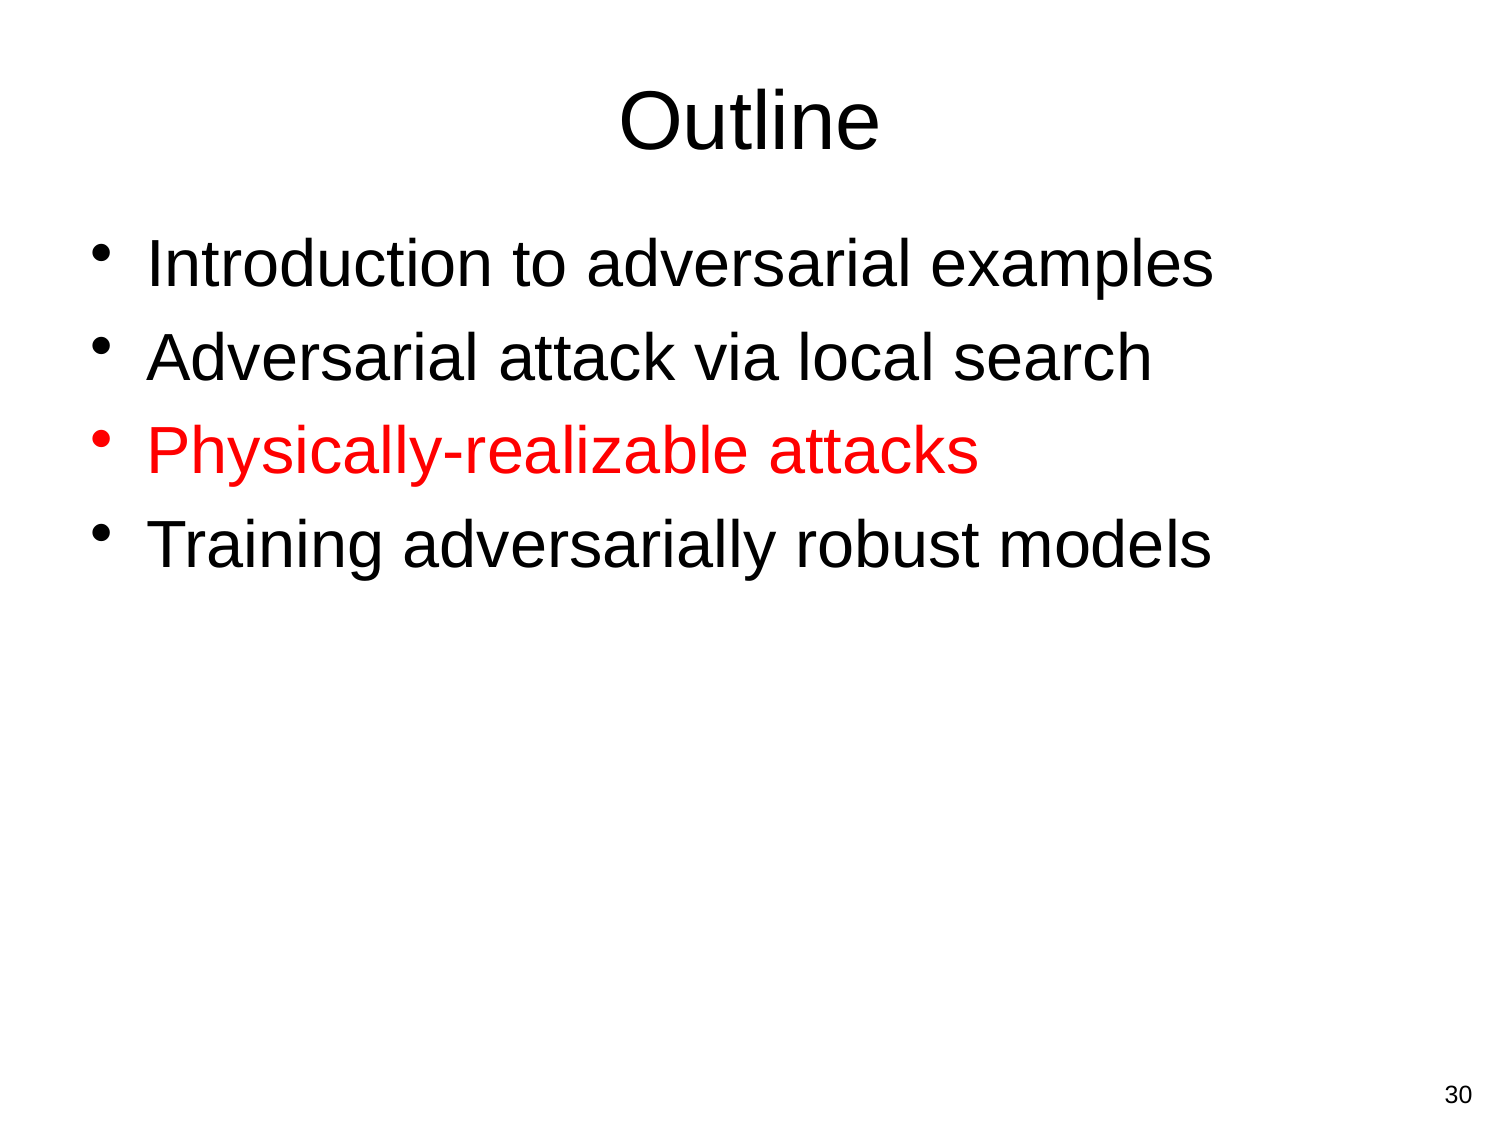

# Outline
Introduction to adversarial examples
Adversarial attack via local search
Physically-realizable attacks
Training adversarially robust models

30